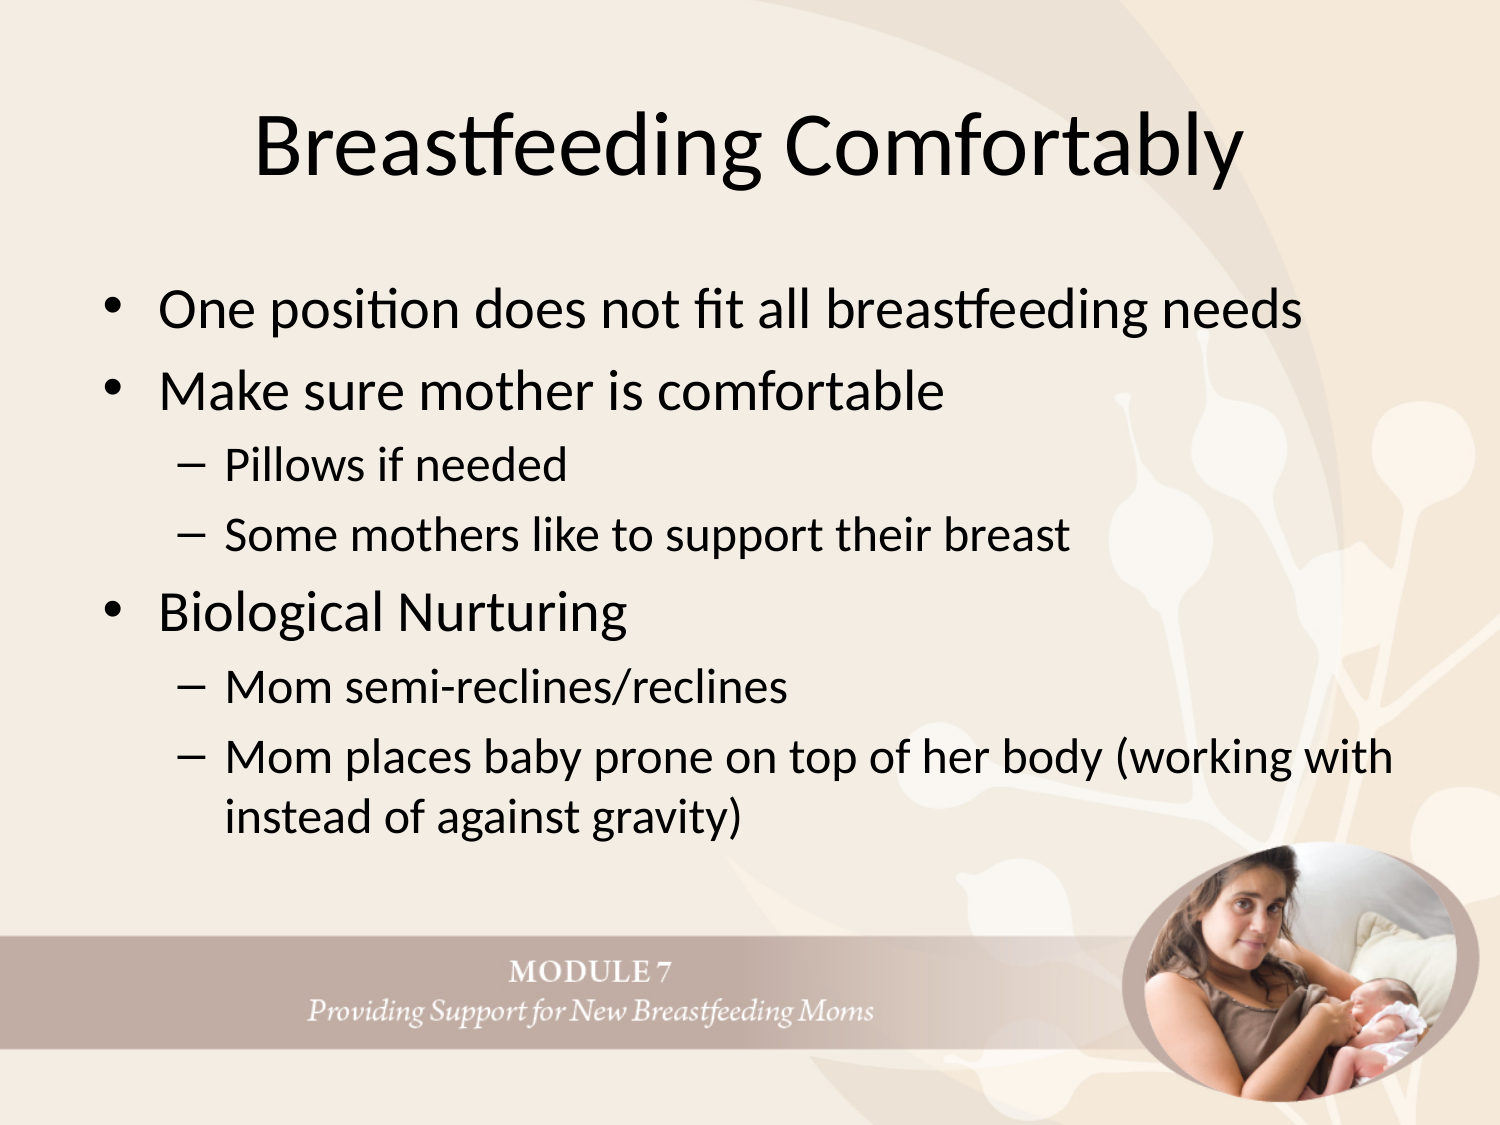

# Breastfeeding Comfortably
One position does not fit all breastfeeding needs
Make sure mother is comfortable
Pillows if needed
Some mothers like to support their breast
Biological Nurturing
Mom semi-reclines/reclines
Mom places baby prone on top of her body (working with instead of against gravity)